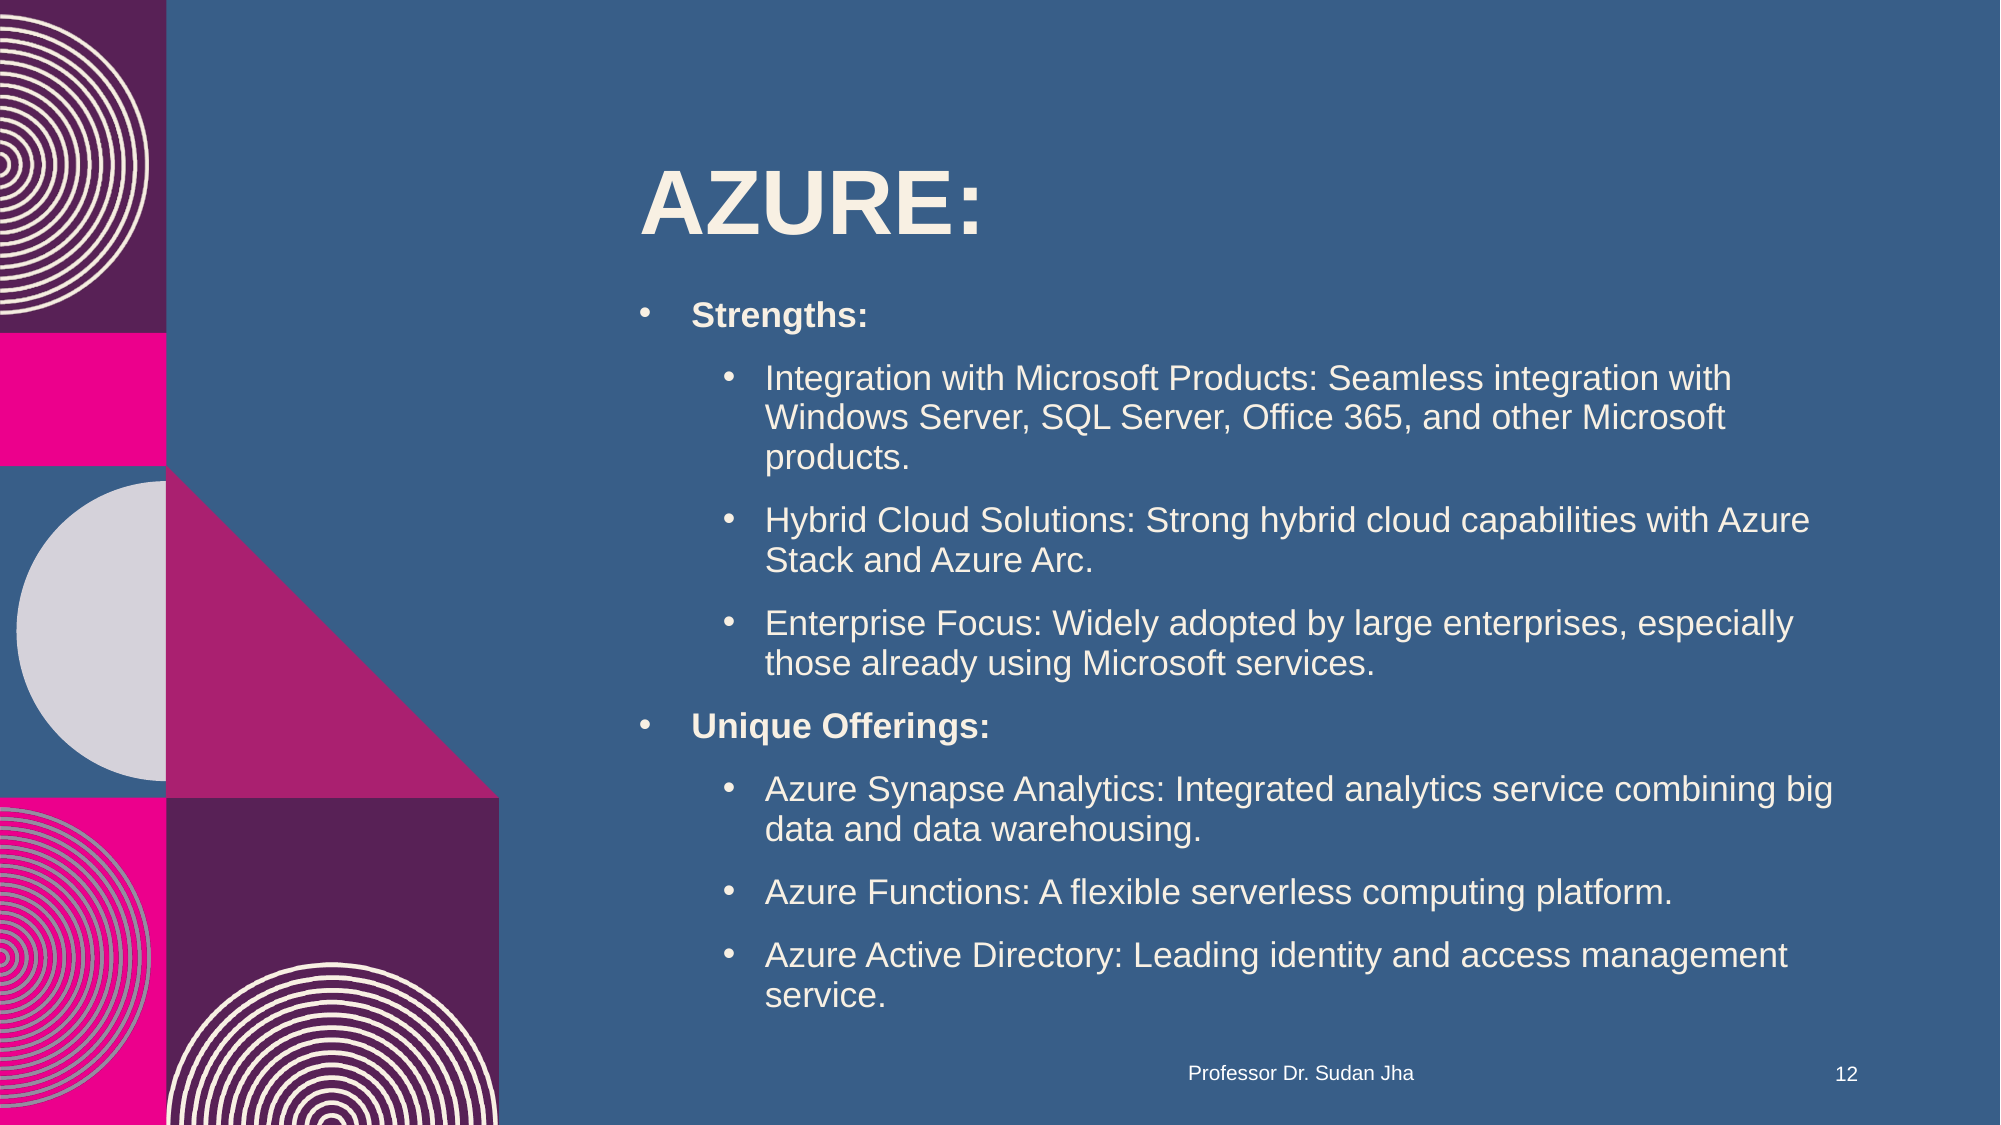

# Azure:
Strengths:
Integration with Microsoft Products: Seamless integration with Windows Server, SQL Server, Office 365, and other Microsoft products.
Hybrid Cloud Solutions: Strong hybrid cloud capabilities with Azure Stack and Azure Arc.
Enterprise Focus: Widely adopted by large enterprises, especially those already using Microsoft services.
Unique Offerings:
Azure Synapse Analytics: Integrated analytics service combining big data and data warehousing.
Azure Functions: A flexible serverless computing platform.
Azure Active Directory: Leading identity and access management service.
Professor Dr. Sudan Jha
12